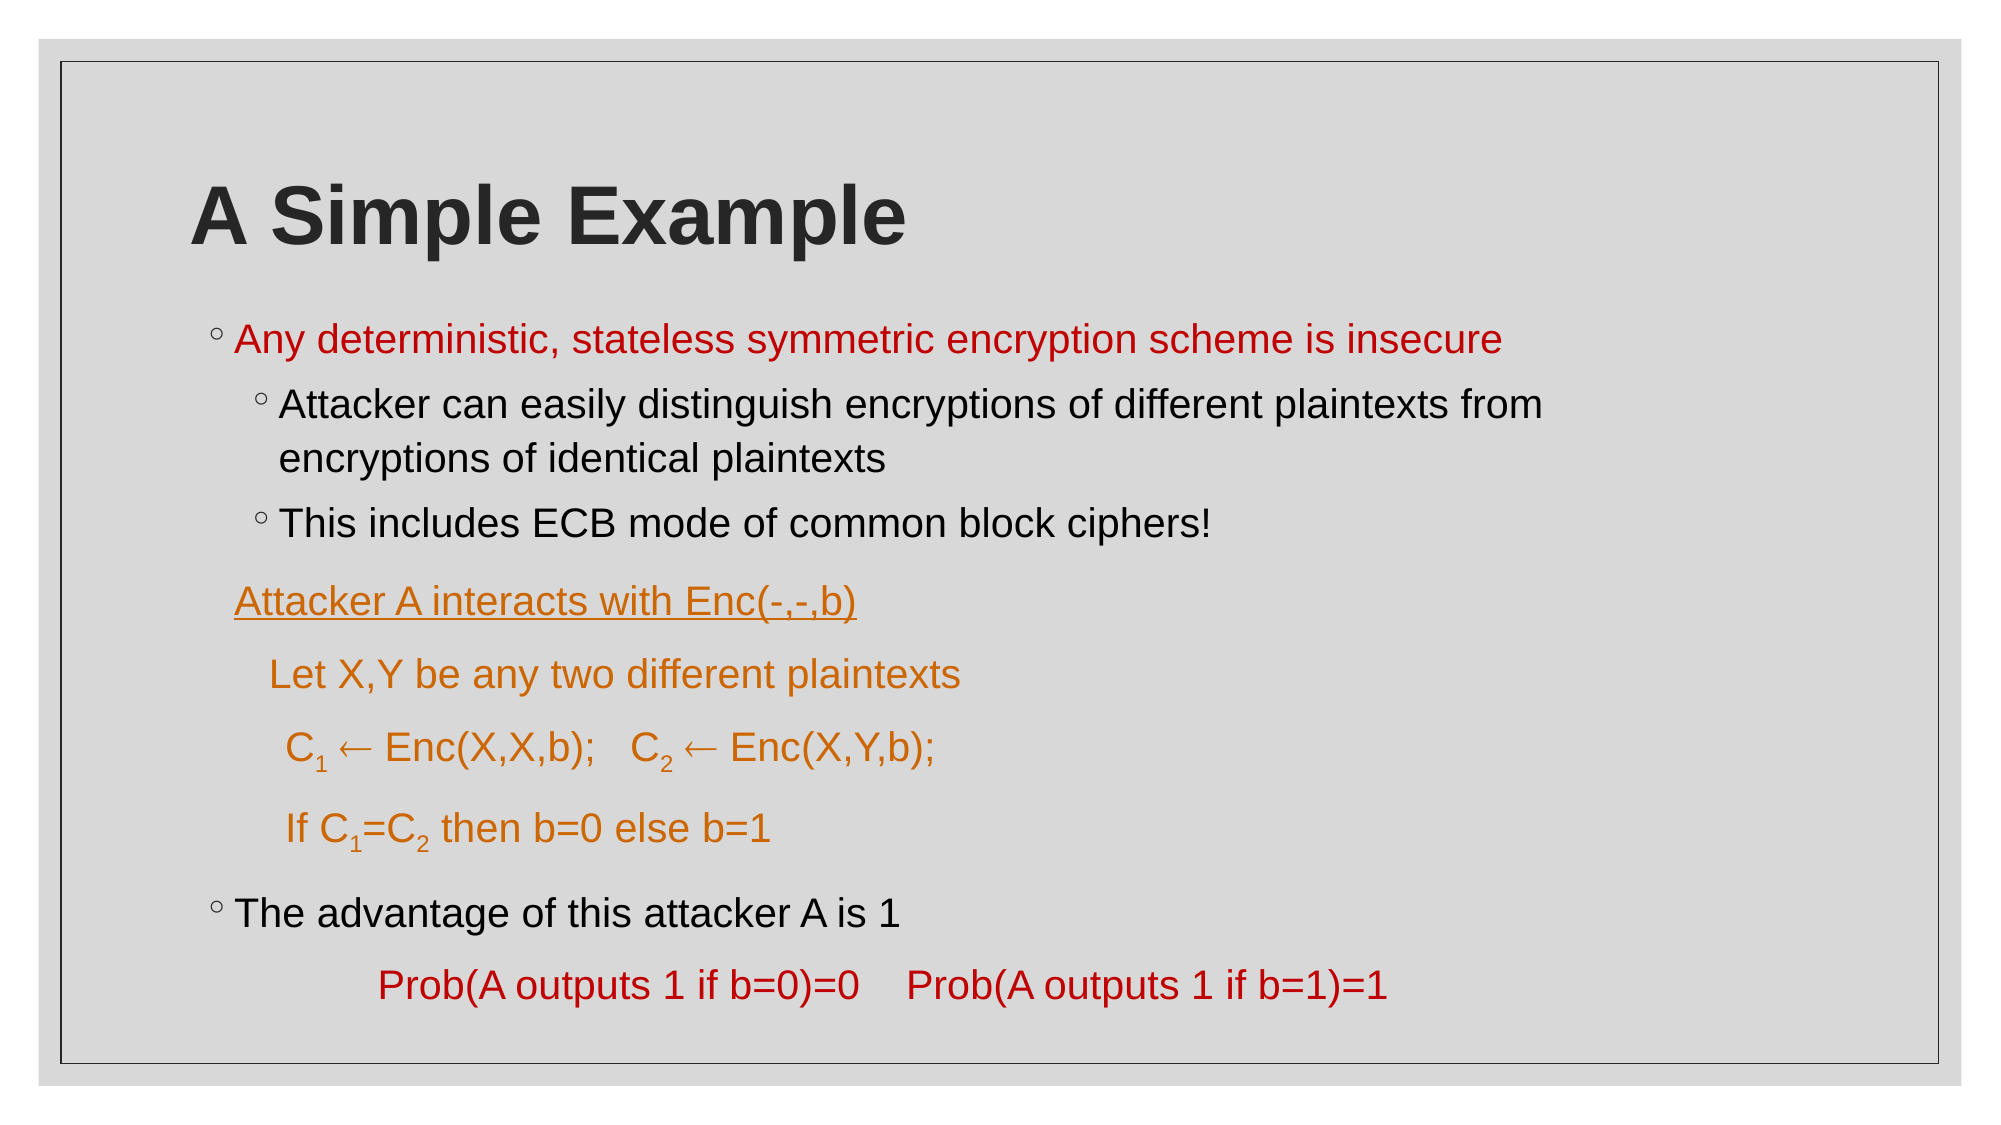

# A Simple Example
Any deterministic, stateless symmetric encryption scheme is insecure
Attacker can easily distinguish encryptions of different plaintexts from encryptions of identical plaintexts
This includes ECB mode of common block ciphers!
	Attacker A interacts with Enc(-,-,b)
	   Let X,Y be any two different plaintexts
       C1 ← Enc(X,X,b);   C2 ← Enc(X,Y,b);
       If C1=C2 then b=0 else b=1
The advantage of this attacker A is 1
Prob(A outputs 1 if b=0)=0    Prob(A outputs 1 if b=1)=1